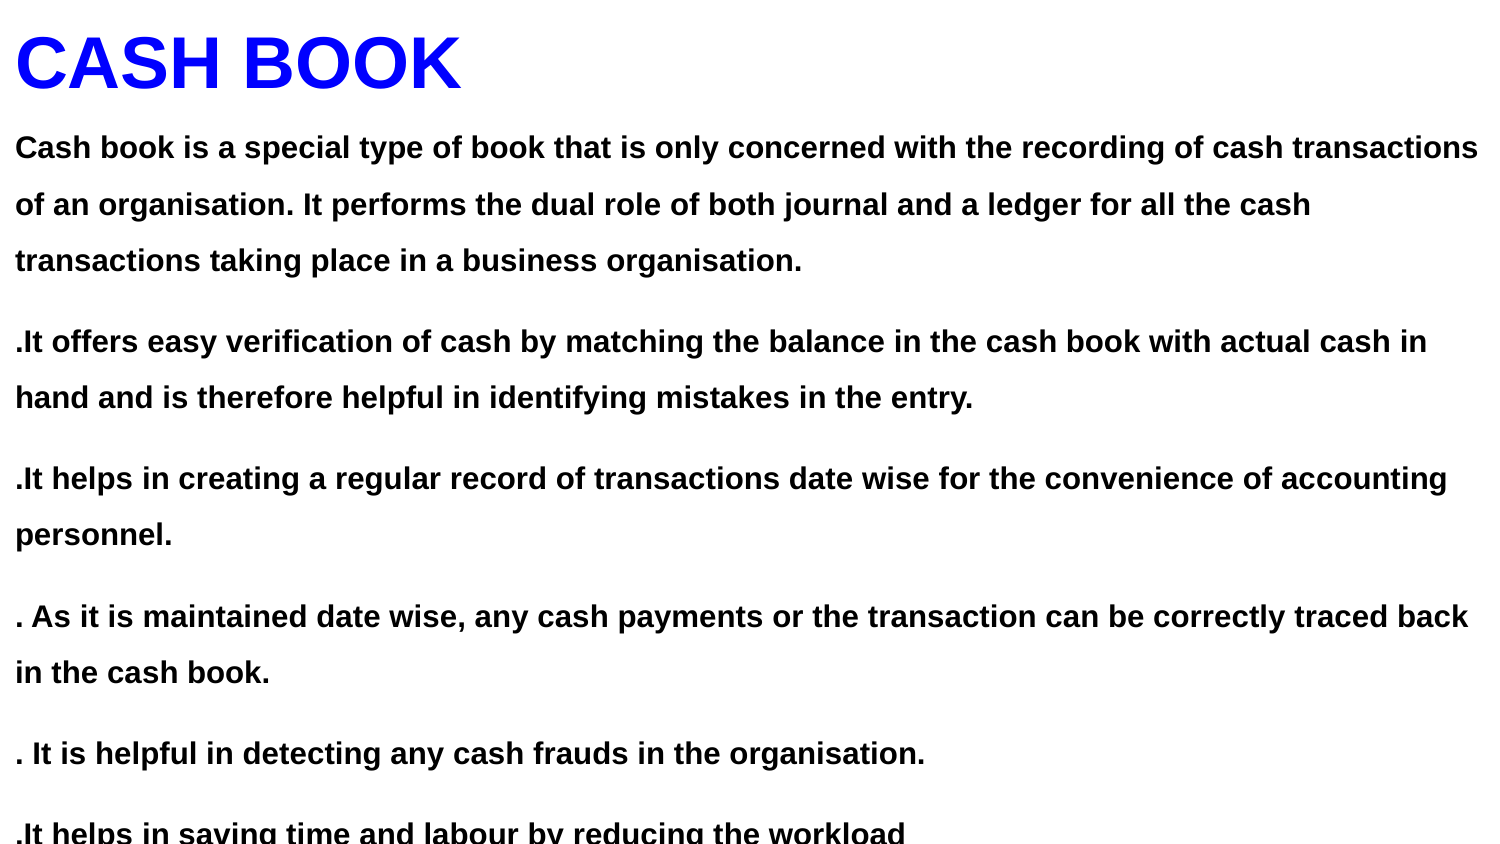

# CASH BOOK
Cash book is a special type of book that is only concerned with the recording of cash transactions of an organisation. It performs the dual role of both journal and a ledger for all the cash transactions taking place in a business organisation.
.It offers easy verification of cash by matching the balance in the cash book with actual cash in hand and is therefore helpful in identifying mistakes in the entry.
.It helps in creating a regular record of transactions date wise for the convenience of accounting personnel.
. As it is maintained date wise, any cash payments or the transaction can be correctly traced back in the cash book.
. It is helpful in detecting any cash frauds in the organisation.
.It helps in saving time and labour by reducing the workload